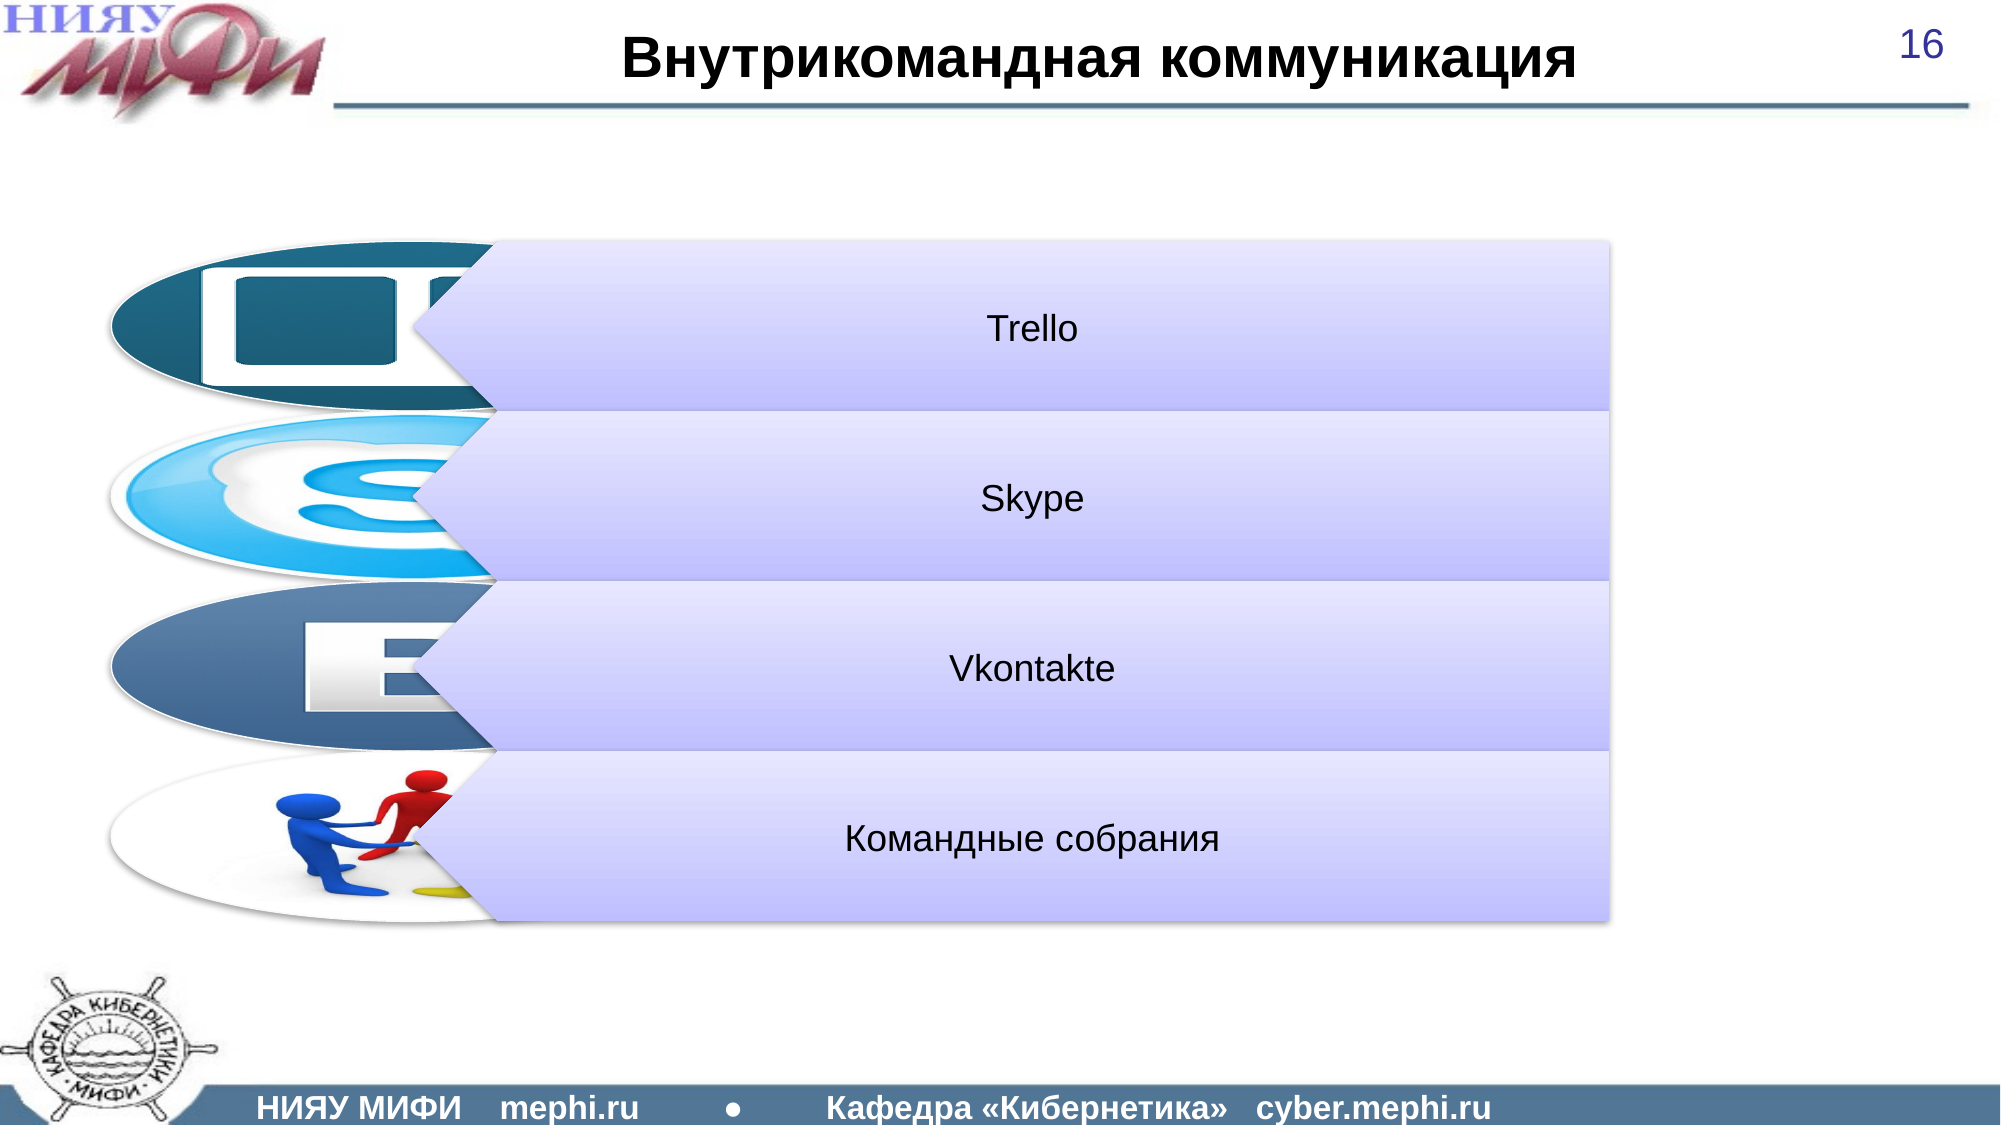

# Внутрикомандная коммуникация
16
Trello
Skype
Vkontakte
Командные собрания